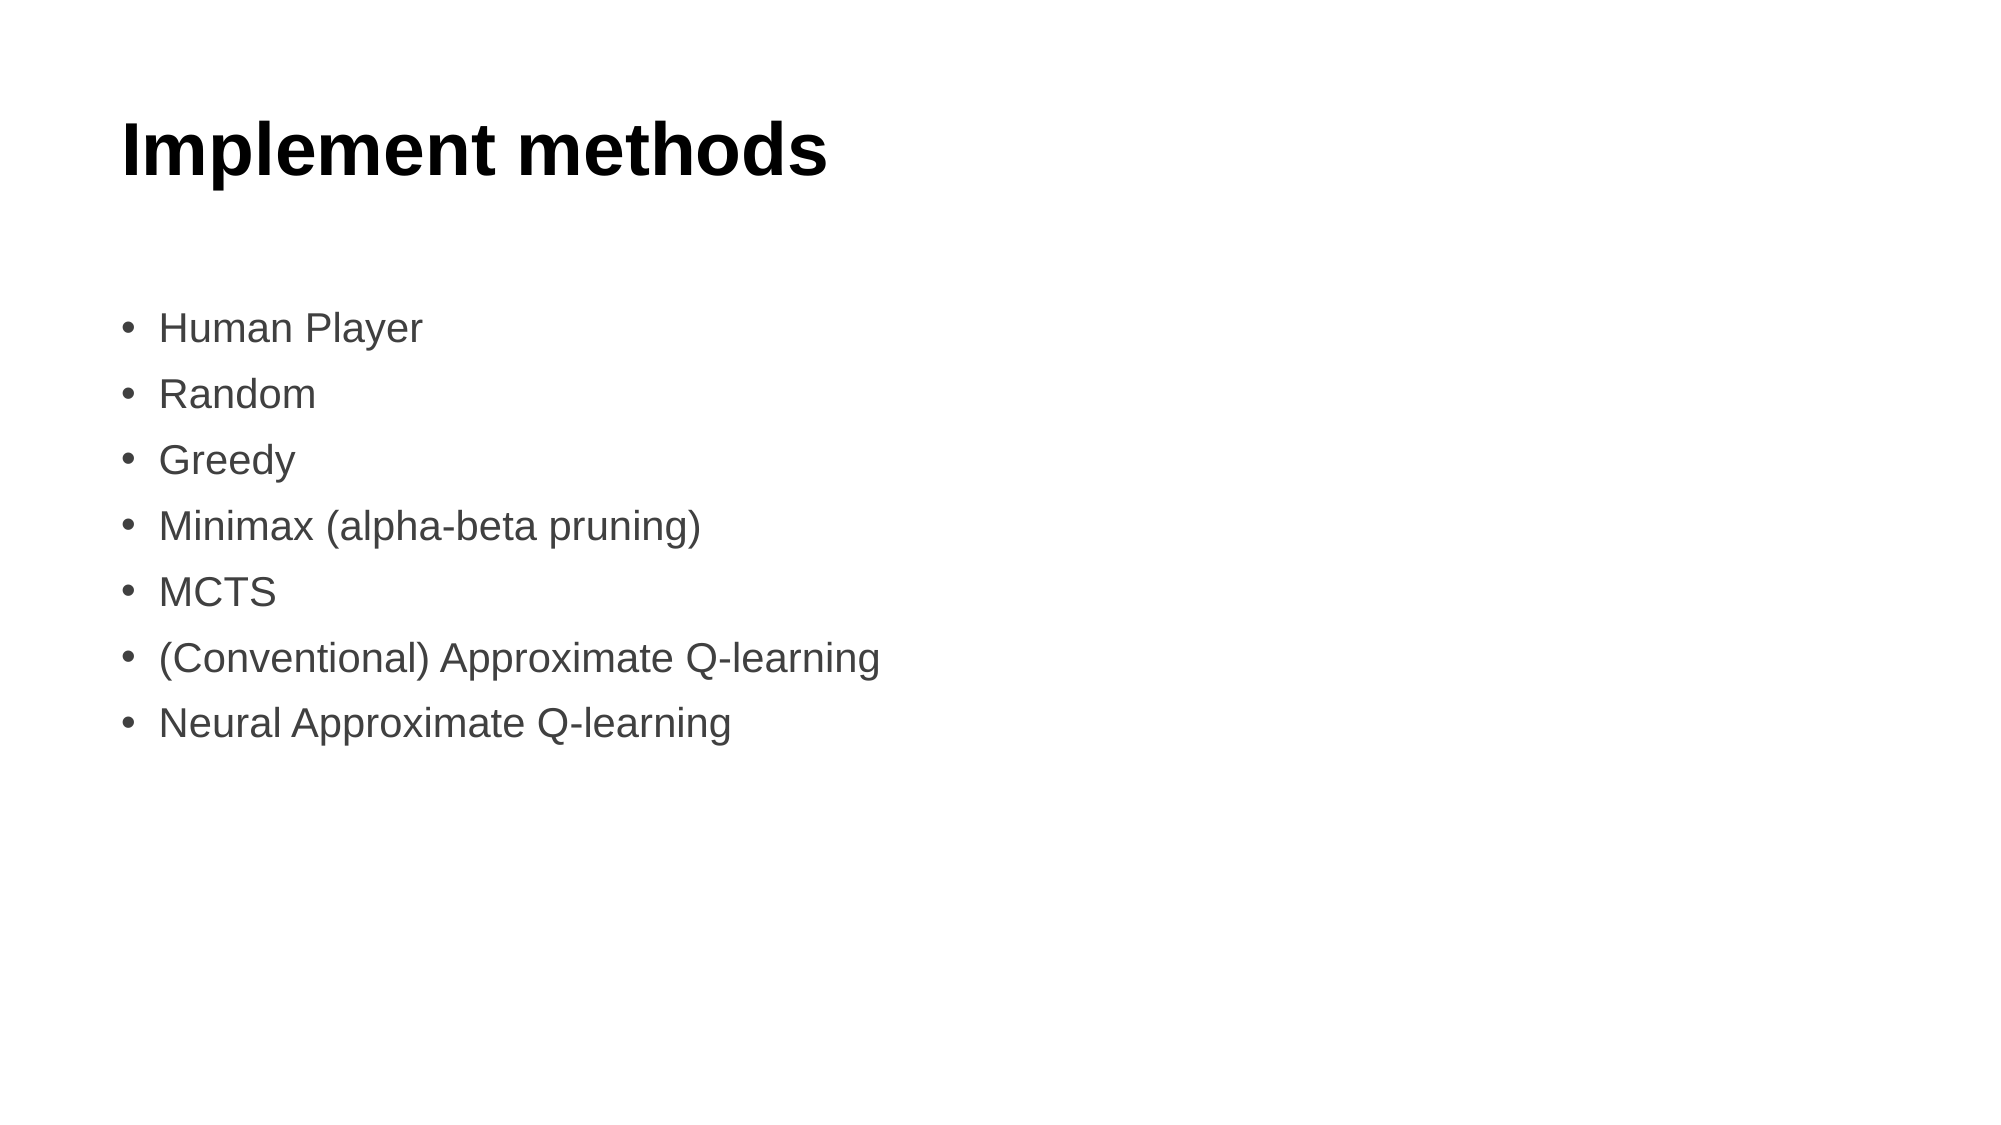

# Implement methods
Human Player
Random
Greedy
Minimax (alpha-beta pruning)
MCTS
(Conventional) Approximate Q-learning
Neural Approximate Q-learning